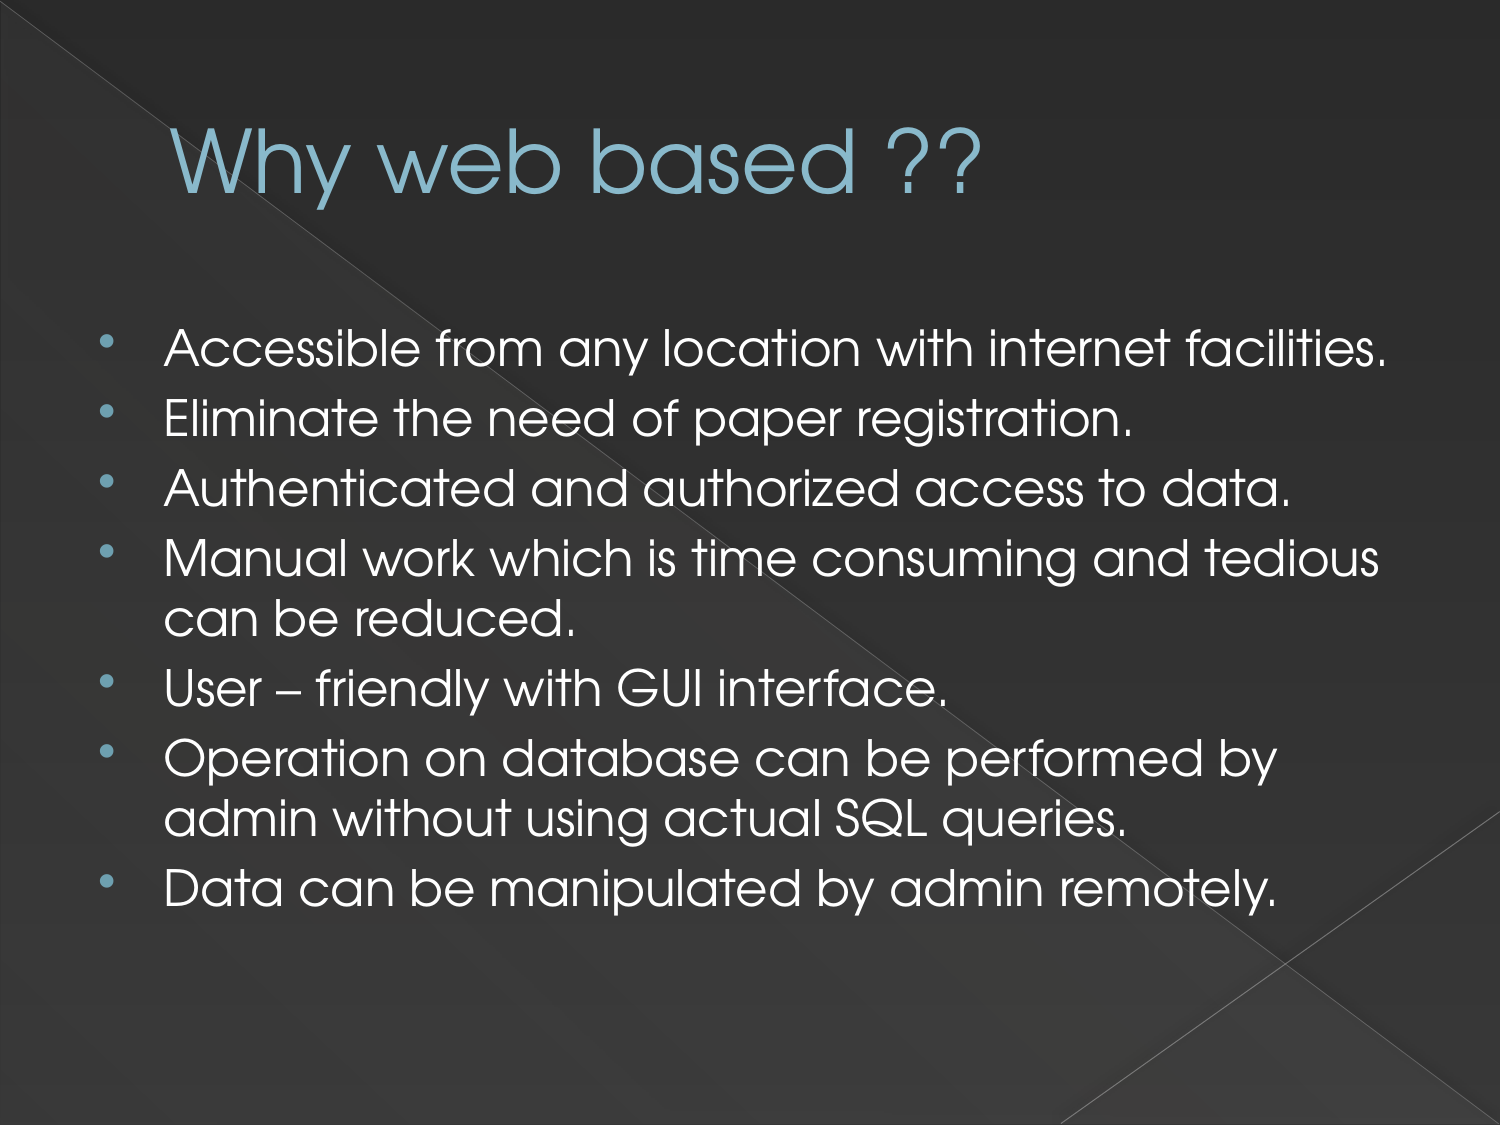

# Why web based ??
Accessible from any location with internet facilities.
Eliminate the need of paper registration.
Authenticated and authorized access to data.
Manual work which is time consuming and tedious can be reduced.
User – friendly with GUI interface.
Operation on database can be performed by admin without using actual SQL queries.
Data can be manipulated by admin remotely.